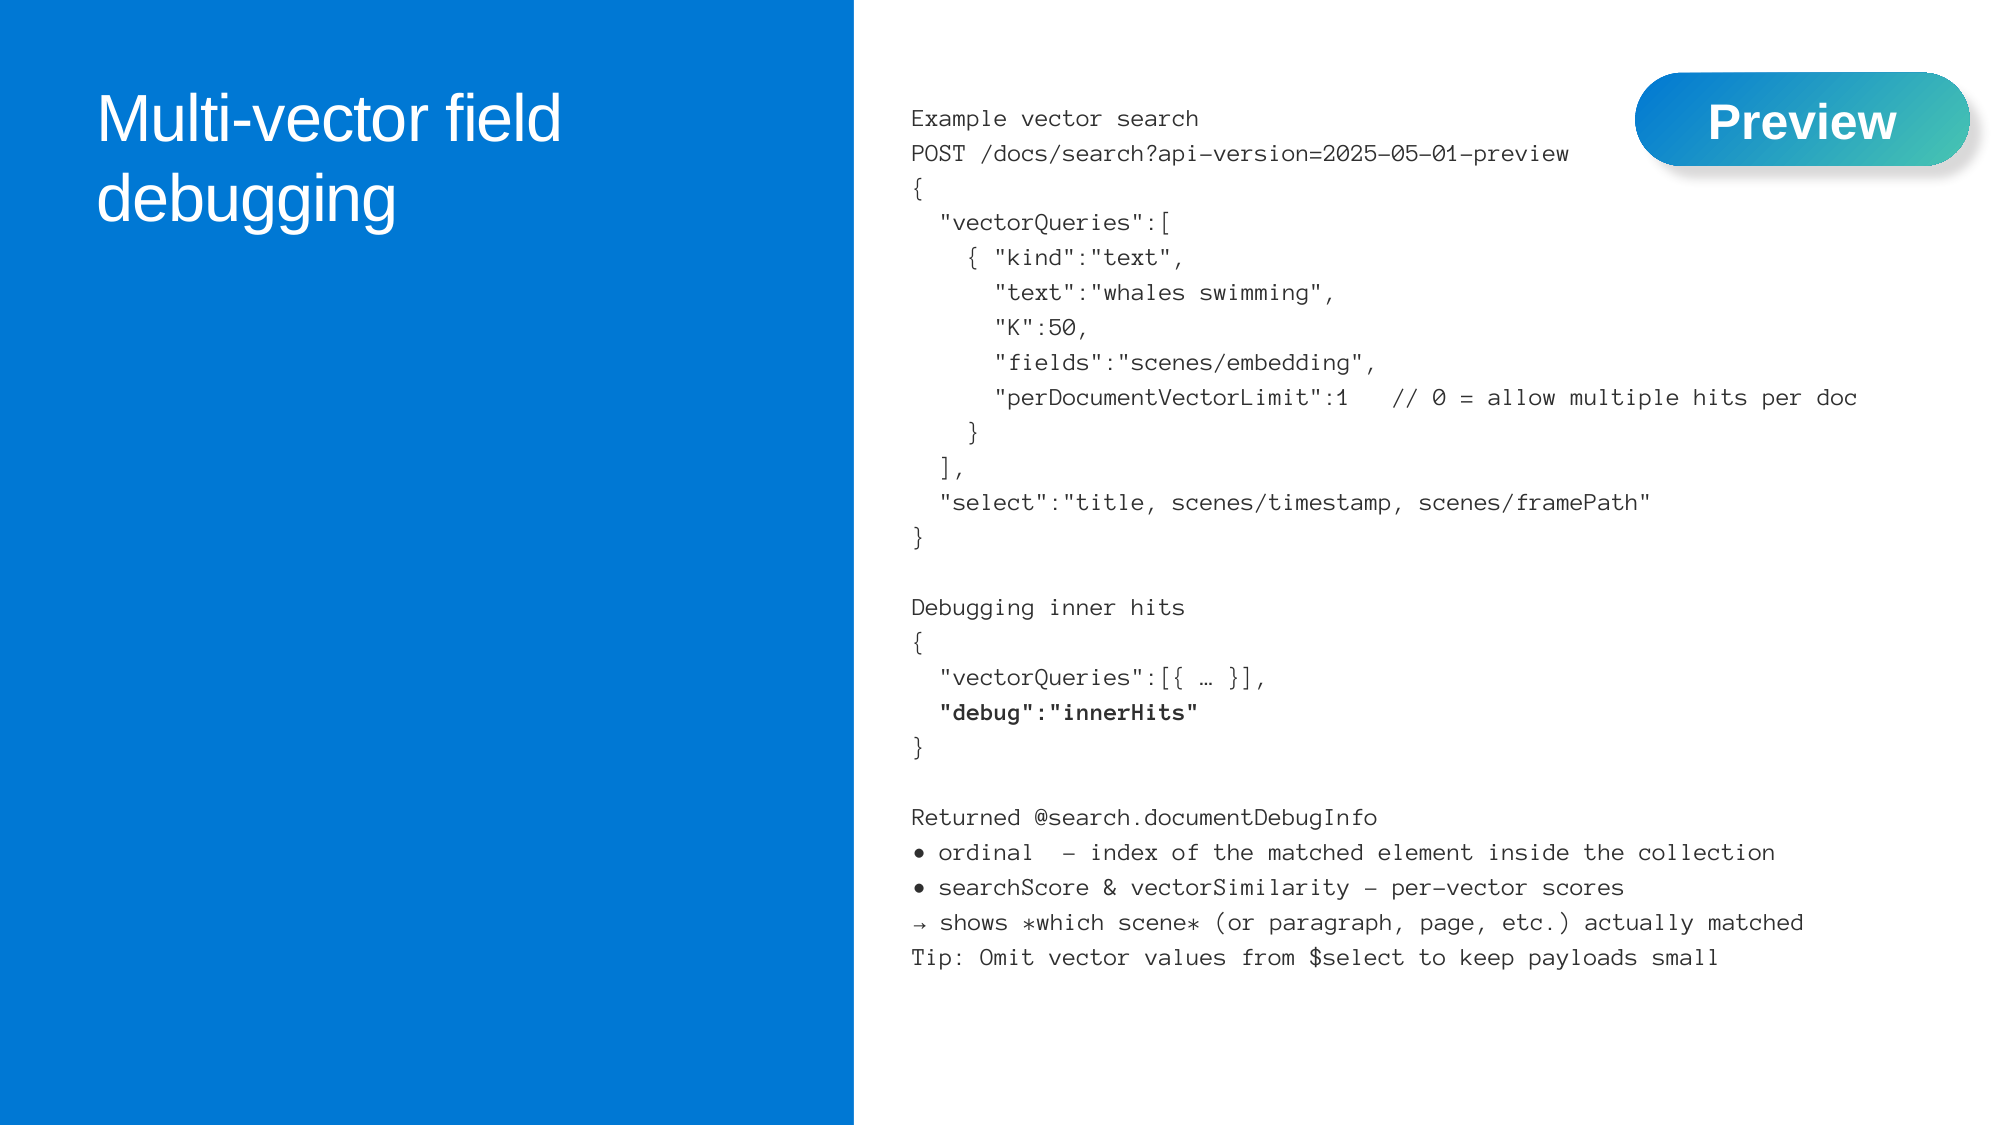

Preview
# Multi-vector field debugging
Example vector search
POST /docs/search?api-version=2025-05-01-preview
{
  "vectorQueries":[
    { "kind":"text",
      "text":"whales swimming",
      "K":50,
      "fields":"scenes/embedding",
      "perDocumentVectorLimit":1   // 0 = allow multiple hits per doc
    }
  ],
  "select":"title, scenes/timestamp, scenes/framePath"
}

Debugging inner hits
{
  "vectorQueries":[{ … }],
  "debug":"innerHits"
}

Returned @search.documentDebugInfo
• ordinal  – index of the matched element inside the collection
• searchScore & vectorSimilarity – per-vector scores
→ shows *which scene* (or paragraph, page, etc.) actually matched
Tip: Omit vector values from $select to keep payloads small